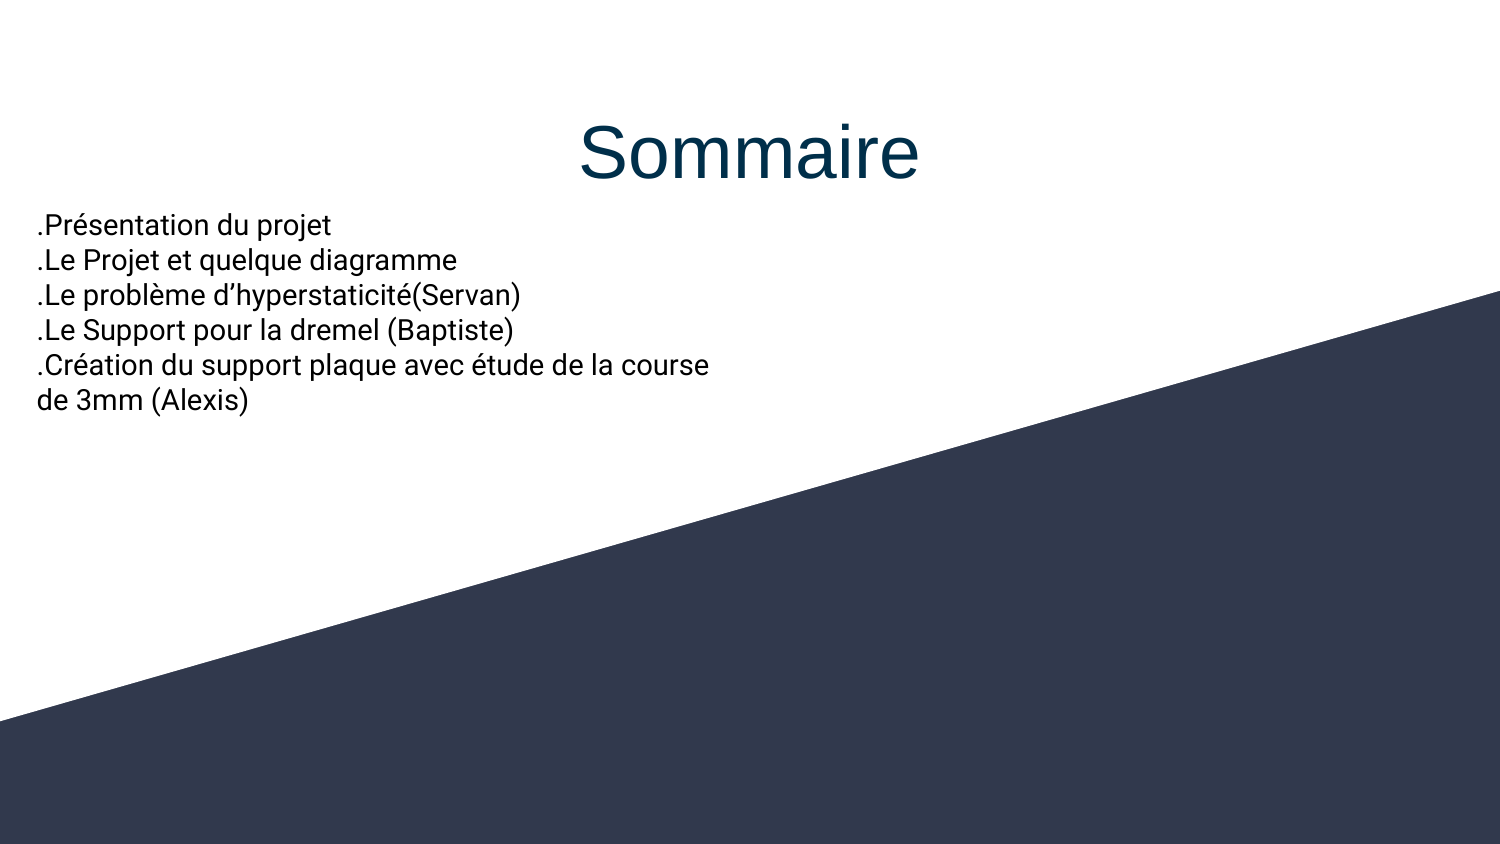

Sommaire
.Présentation du projet
.Le Projet et quelque diagramme
.Le problème d’hyperstaticité(Servan)
.Le Support pour la dremel (Baptiste)
.Création du support plaque avec étude de la course de 3mm (Alexis)